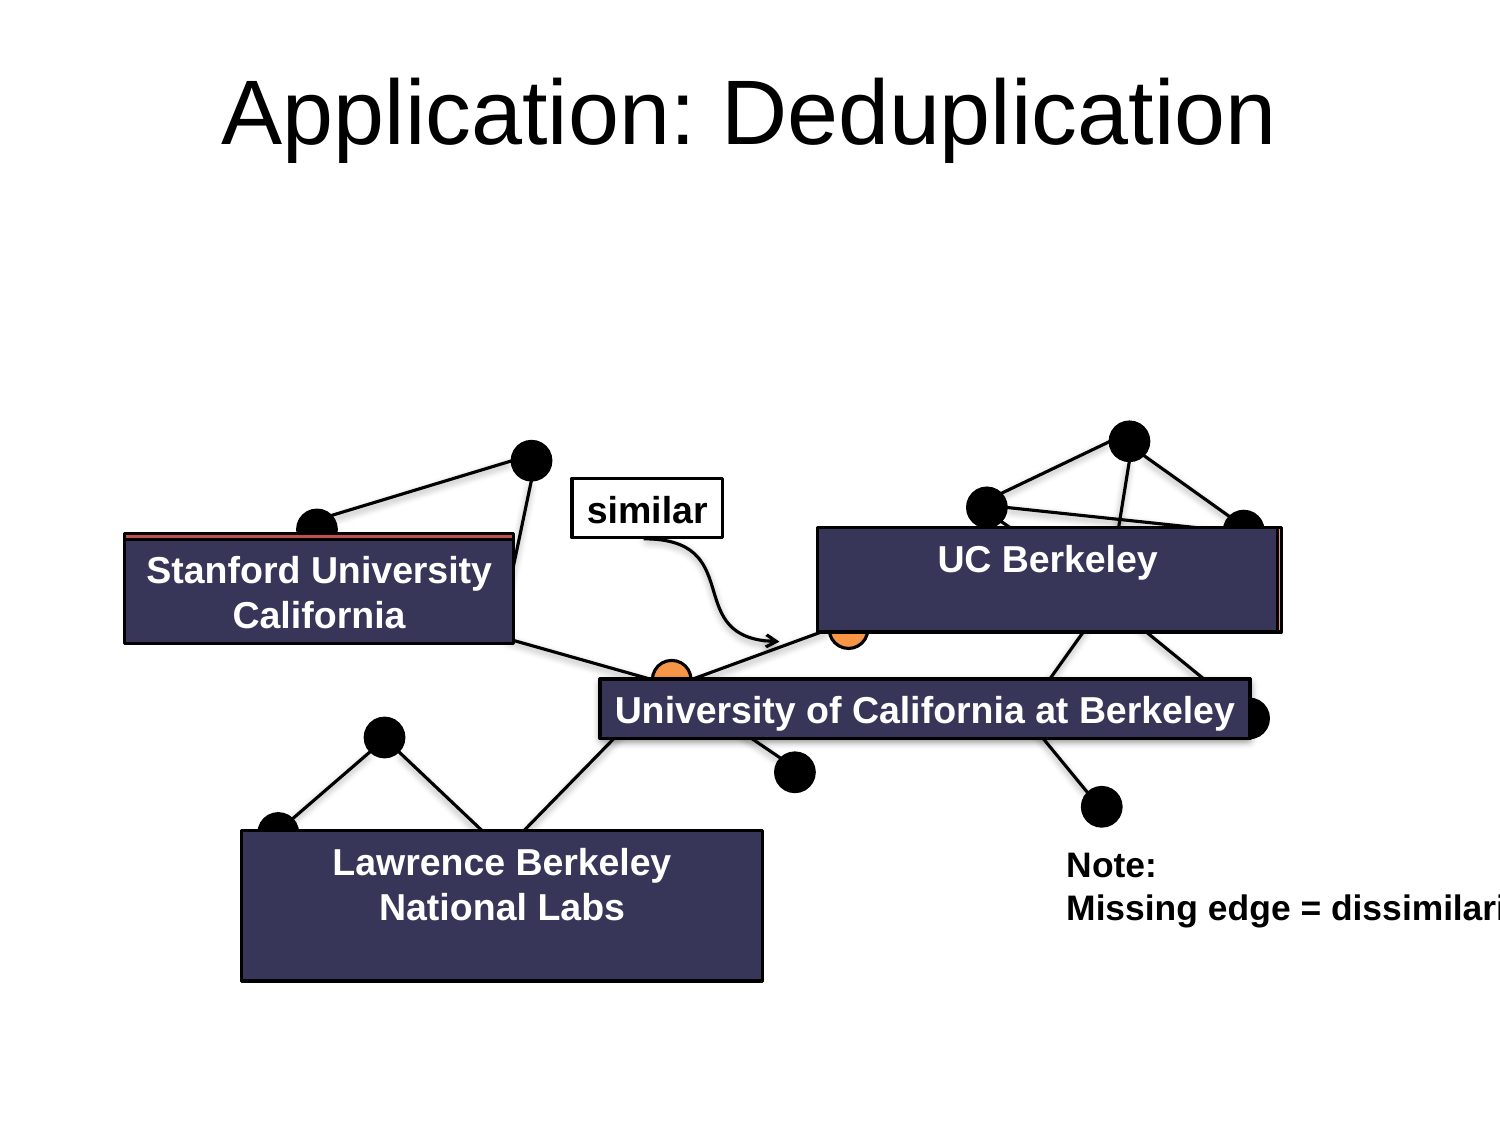

# Application: Deduplication

similar

UC Berkeley

UC Berkeley

Stanford University California
Stanford University California

University of California at Berkeley
University of California at Berkeley

Lawrence Berkeley National Labs

Lawrence Berkeley National Labs

Note:
Missing edge = dissimilarity